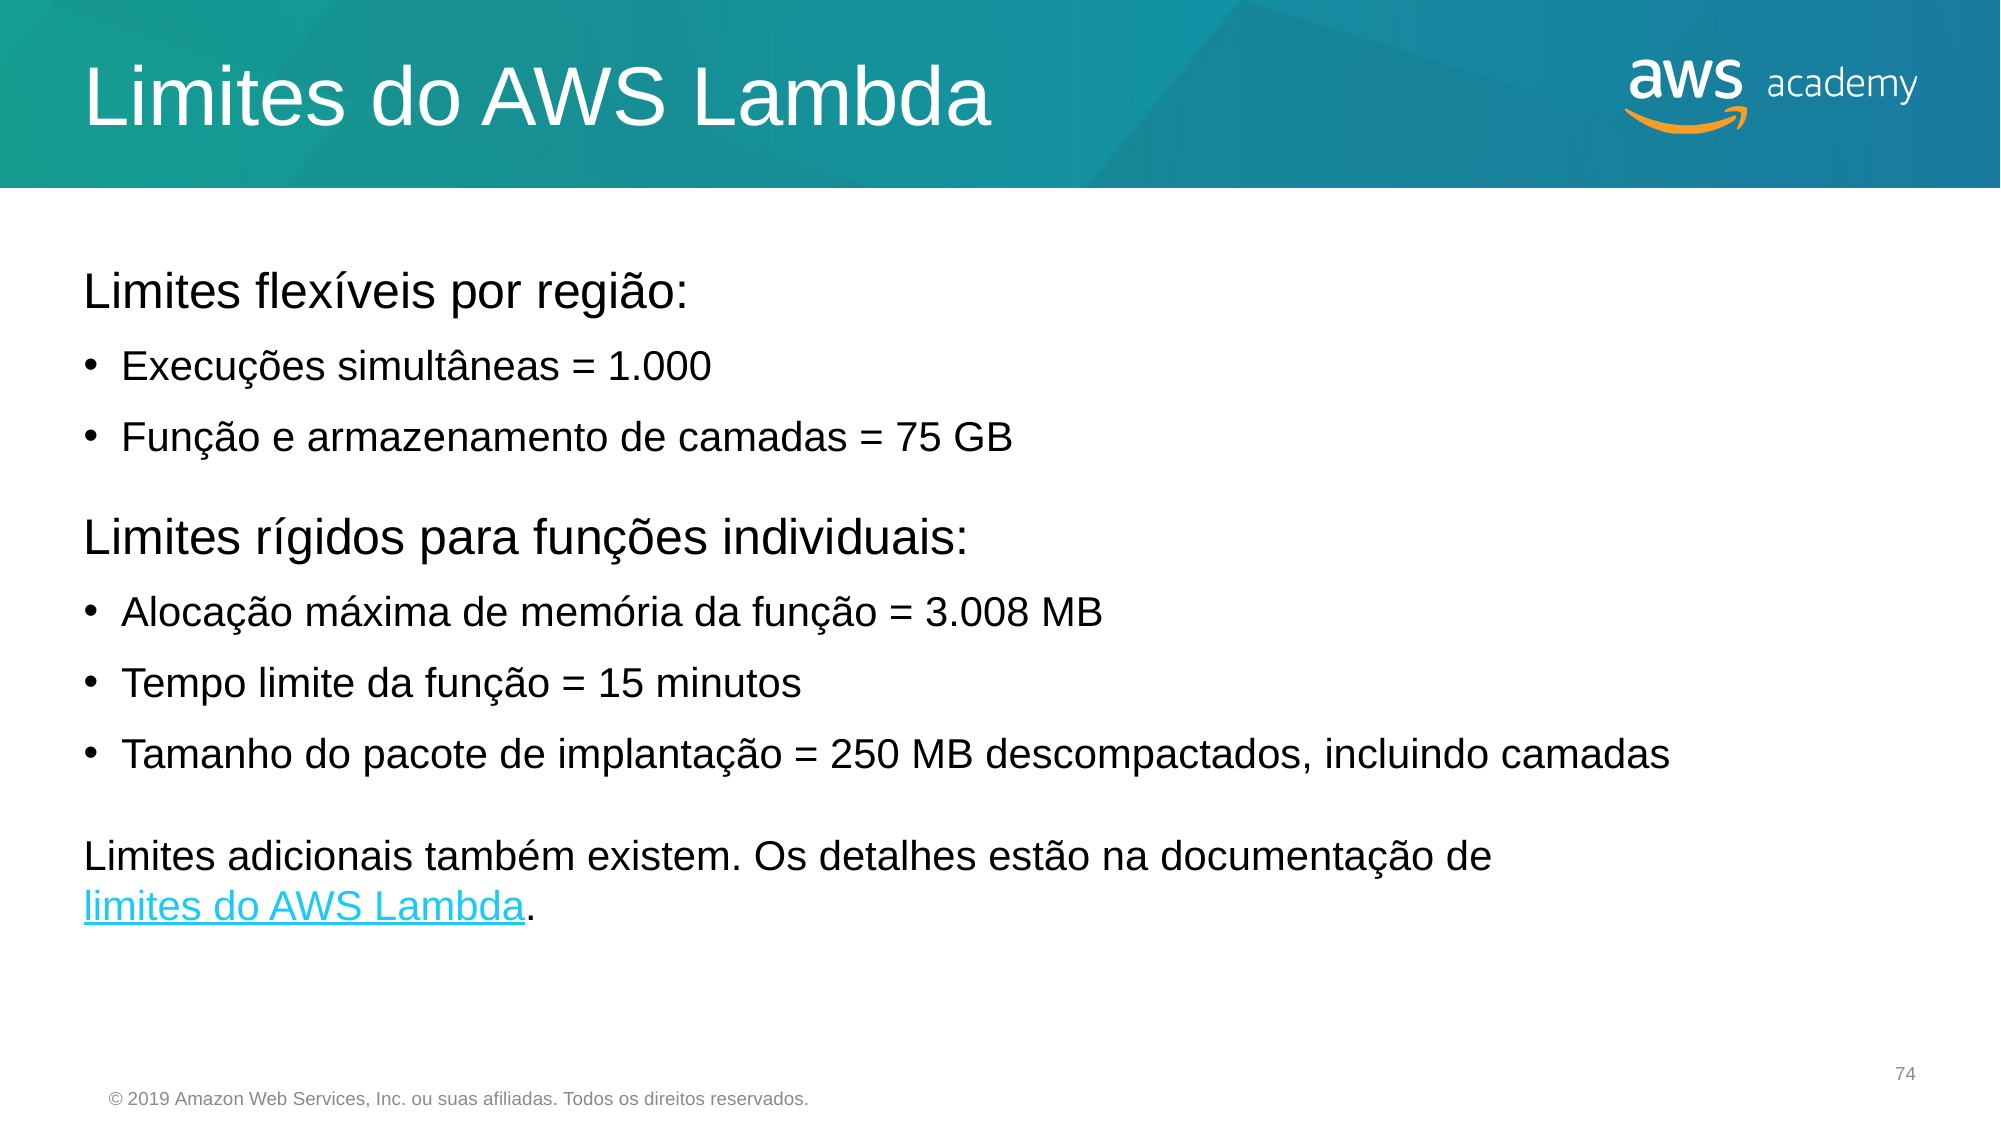

# Limites do AWS Lambda
Limites flexíveis por região:
Execuções simultâneas = 1.000
Função e armazenamento de camadas = 75 GB

Limites rígidos para funções individuais:
Alocação máxima de memória da função = 3.008 MB
Tempo limite da função = 15 minutos
Tamanho do pacote de implantação = 250 MB descompactados, incluindo camadas

Limites adicionais também existem. Os detalhes estão na documentação de limites do AWS Lambda.

© 2019 Amazon Web Services, Inc. ou suas afiliadas. Todos os direitos reservados.
74
© 2019 Amazon Web Services, Inc. ou suas afiliadas. Todos os direitos reservados.